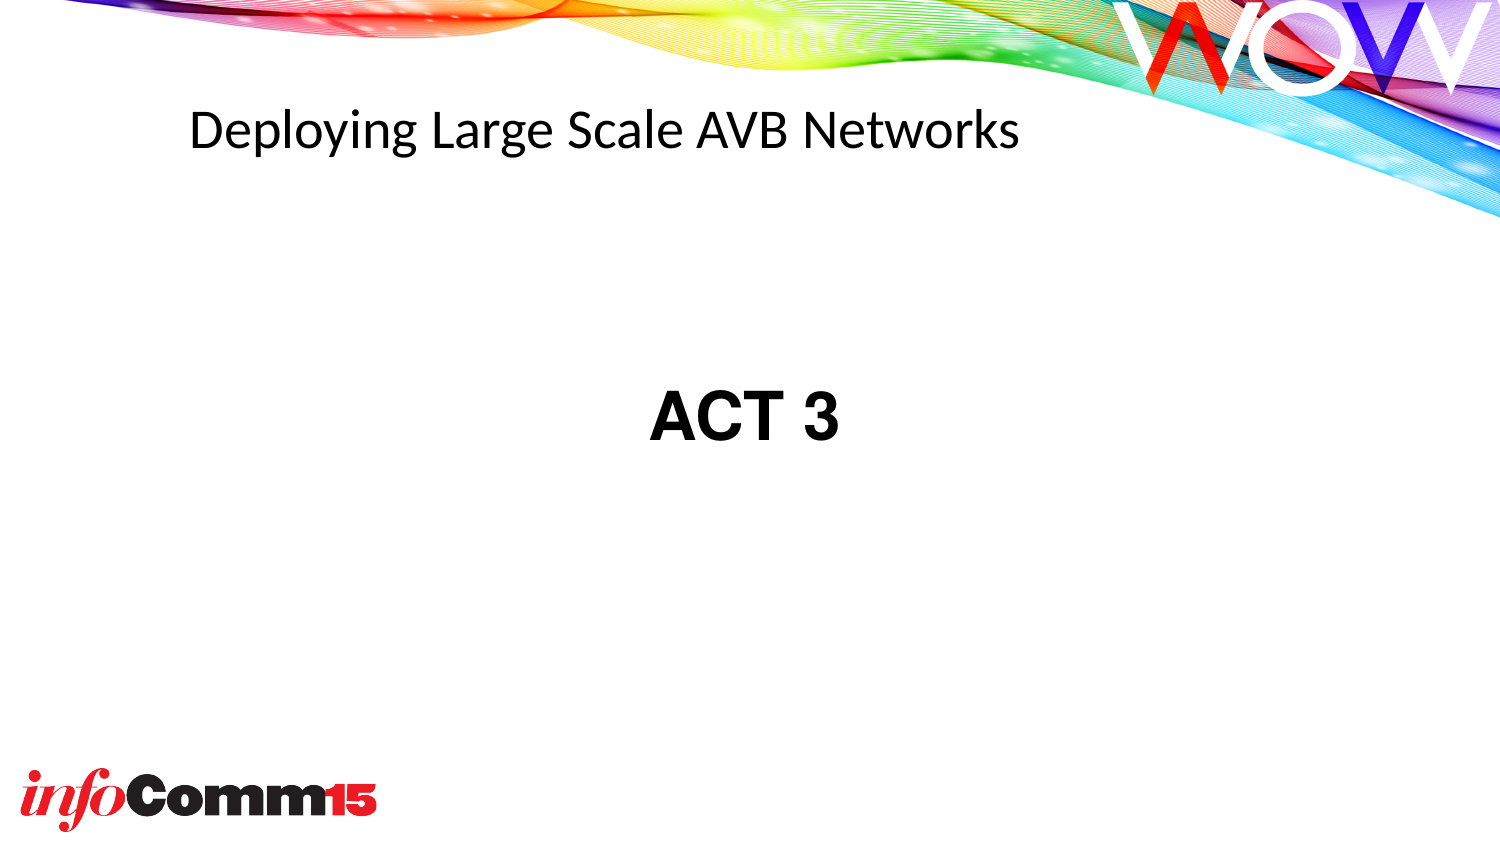

# Deploying Large Scale AVB Networks
ACT 3